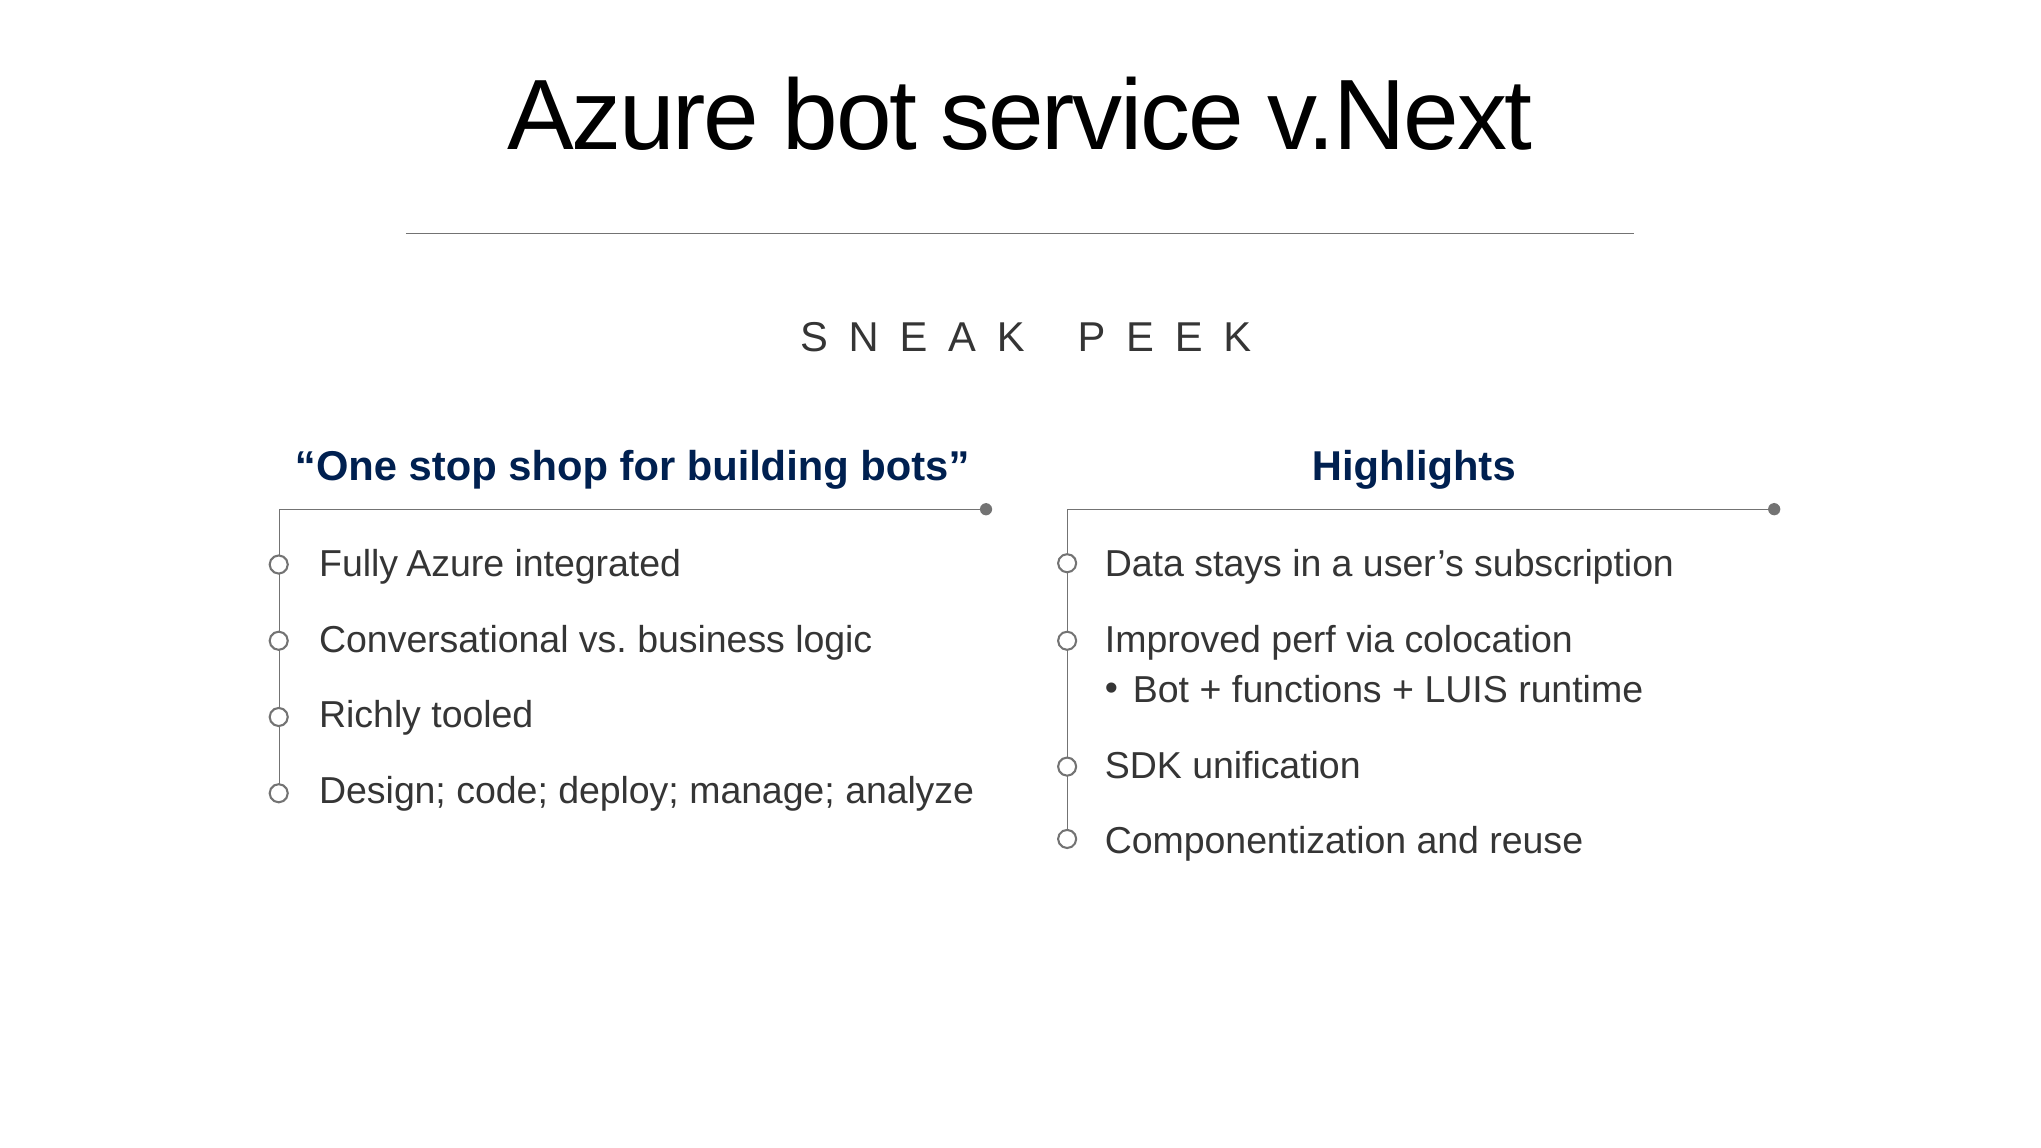

# Azure bot service v.Next
Sneak Peek
“One stop shop for building bots”

Fully Azure integrated
Conversational vs. business logic
Richly tooled
Design; code; deploy; manage; analyze

Highlights

Data stays in a user’s subscription
Improved perf via colocation
Bot + functions + LUIS runtime
SDK unification
Componentization and reuse